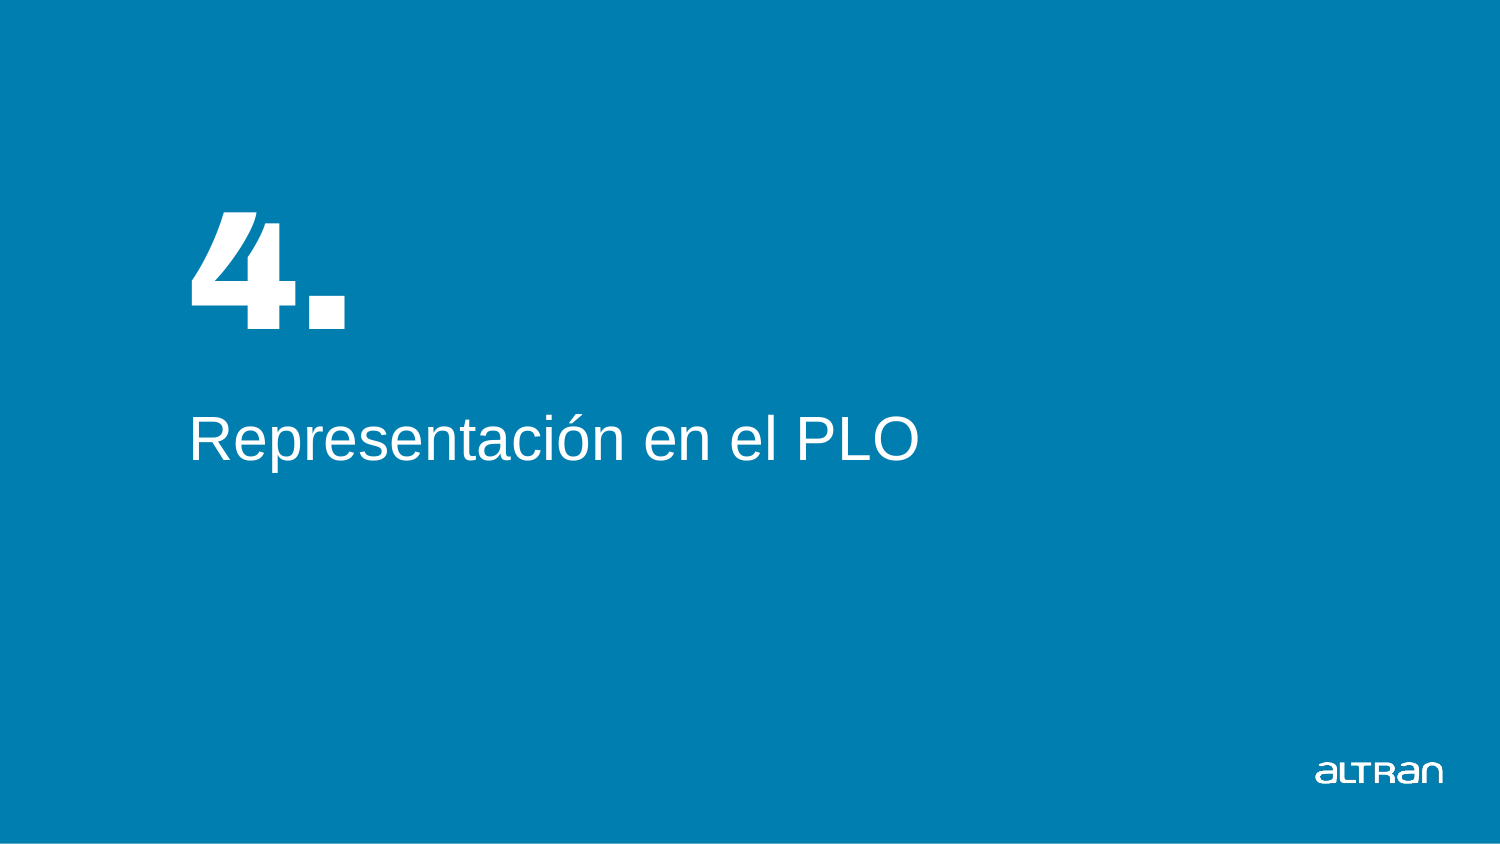

# 4.
Representación en el PLO
Señales
28
Date